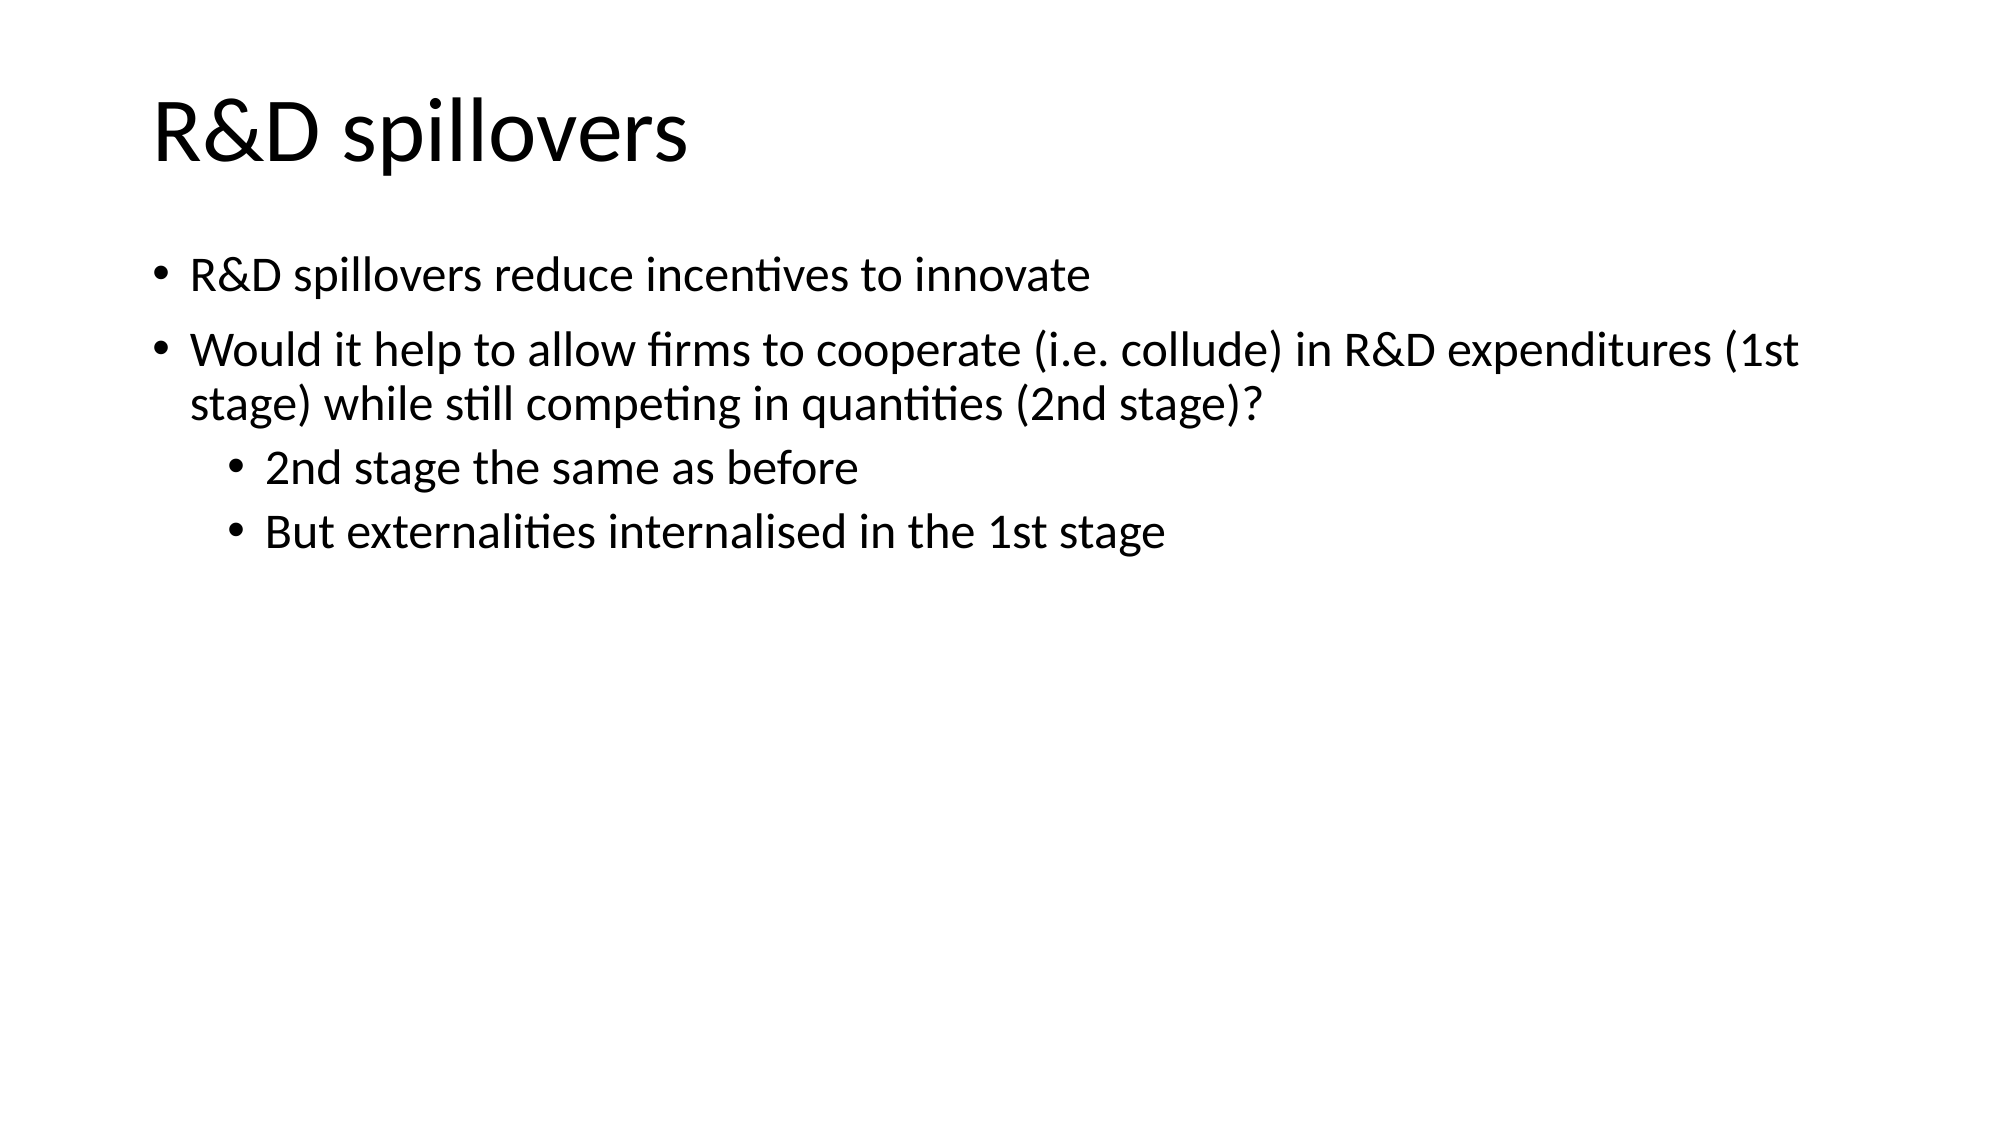

R&D spillovers
R&D spillovers reduce incentives to innovate
Would it help to allow firms to cooperate (i.e. collude) in R&D expenditures (1st stage) while still competing in quantities (2nd stage)?
2nd stage the same as before
But externalities internalised in the 1st stage